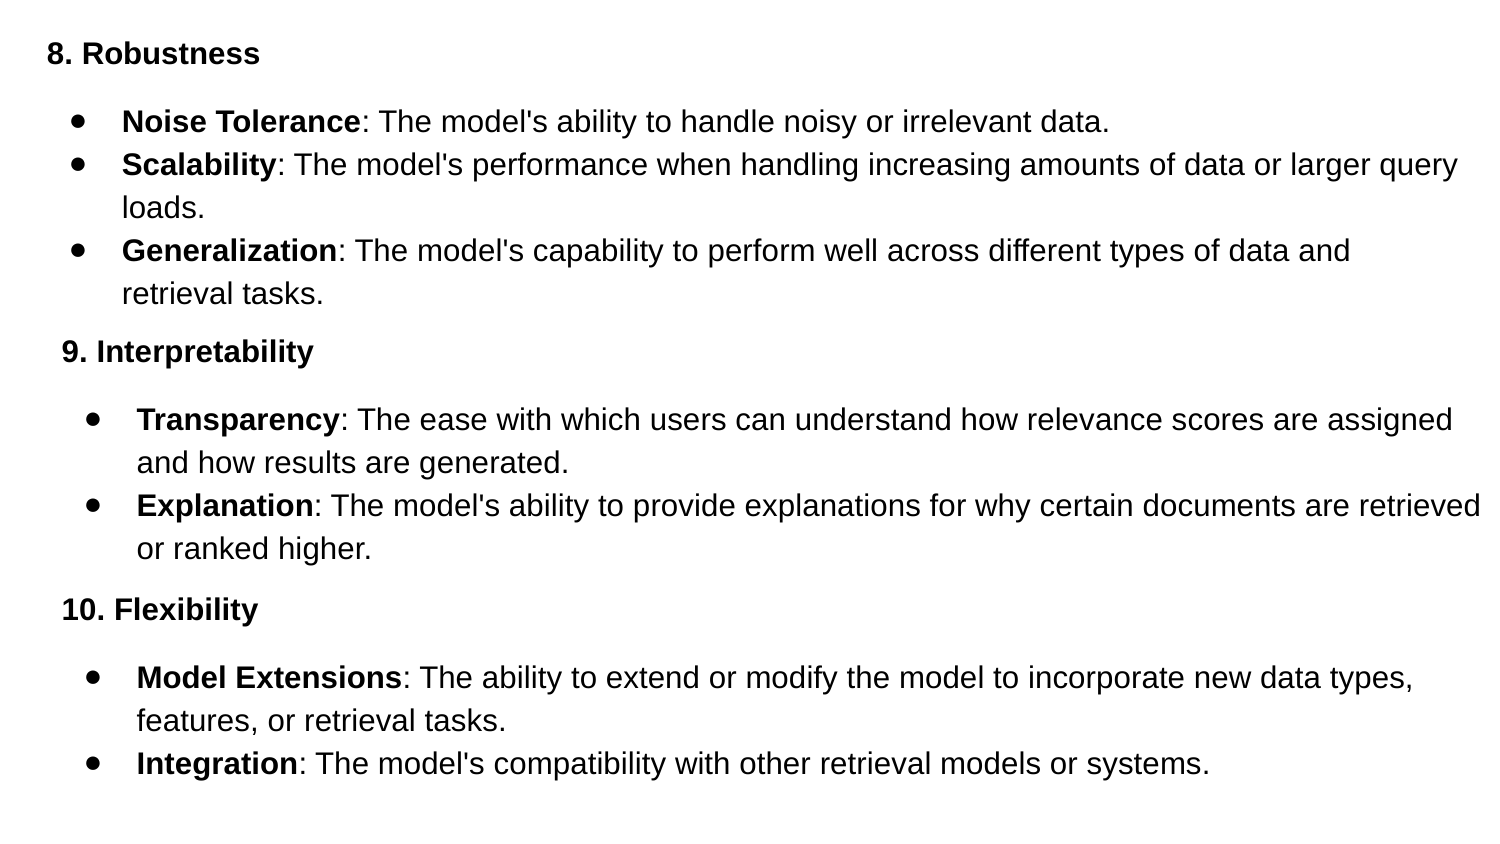

8. Robustness
Noise Tolerance: The model's ability to handle noisy or irrelevant data.
Scalability: The model's performance when handling increasing amounts of data or larger query loads.
Generalization: The model's capability to perform well across different types of data and retrieval tasks.
9. Interpretability
Transparency: The ease with which users can understand how relevance scores are assigned and how results are generated.
Explanation: The model's ability to provide explanations for why certain documents are retrieved or ranked higher.
10. Flexibility
Model Extensions: The ability to extend or modify the model to incorporate new data types, features, or retrieval tasks.
Integration: The model's compatibility with other retrieval models or systems.